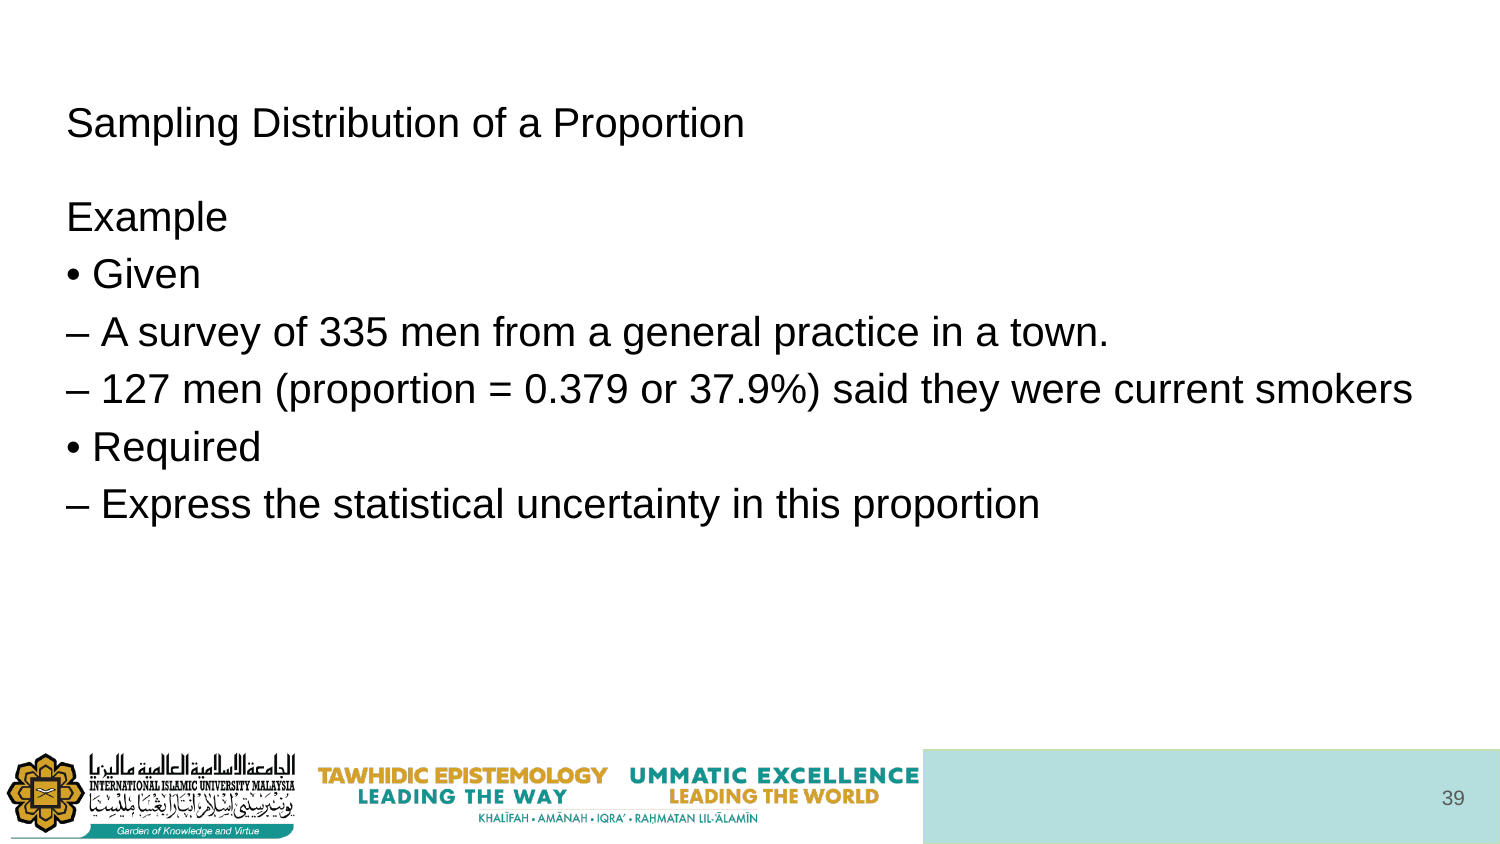

# Sampling Distribution of a Proportion
Example
• Given
– A survey of 335 men from a general practice in a town.
– 127 men (proportion = 0.379 or 37.9%) said they were current smokers
• Required
– Express the statistical uncertainty in this proportion
39